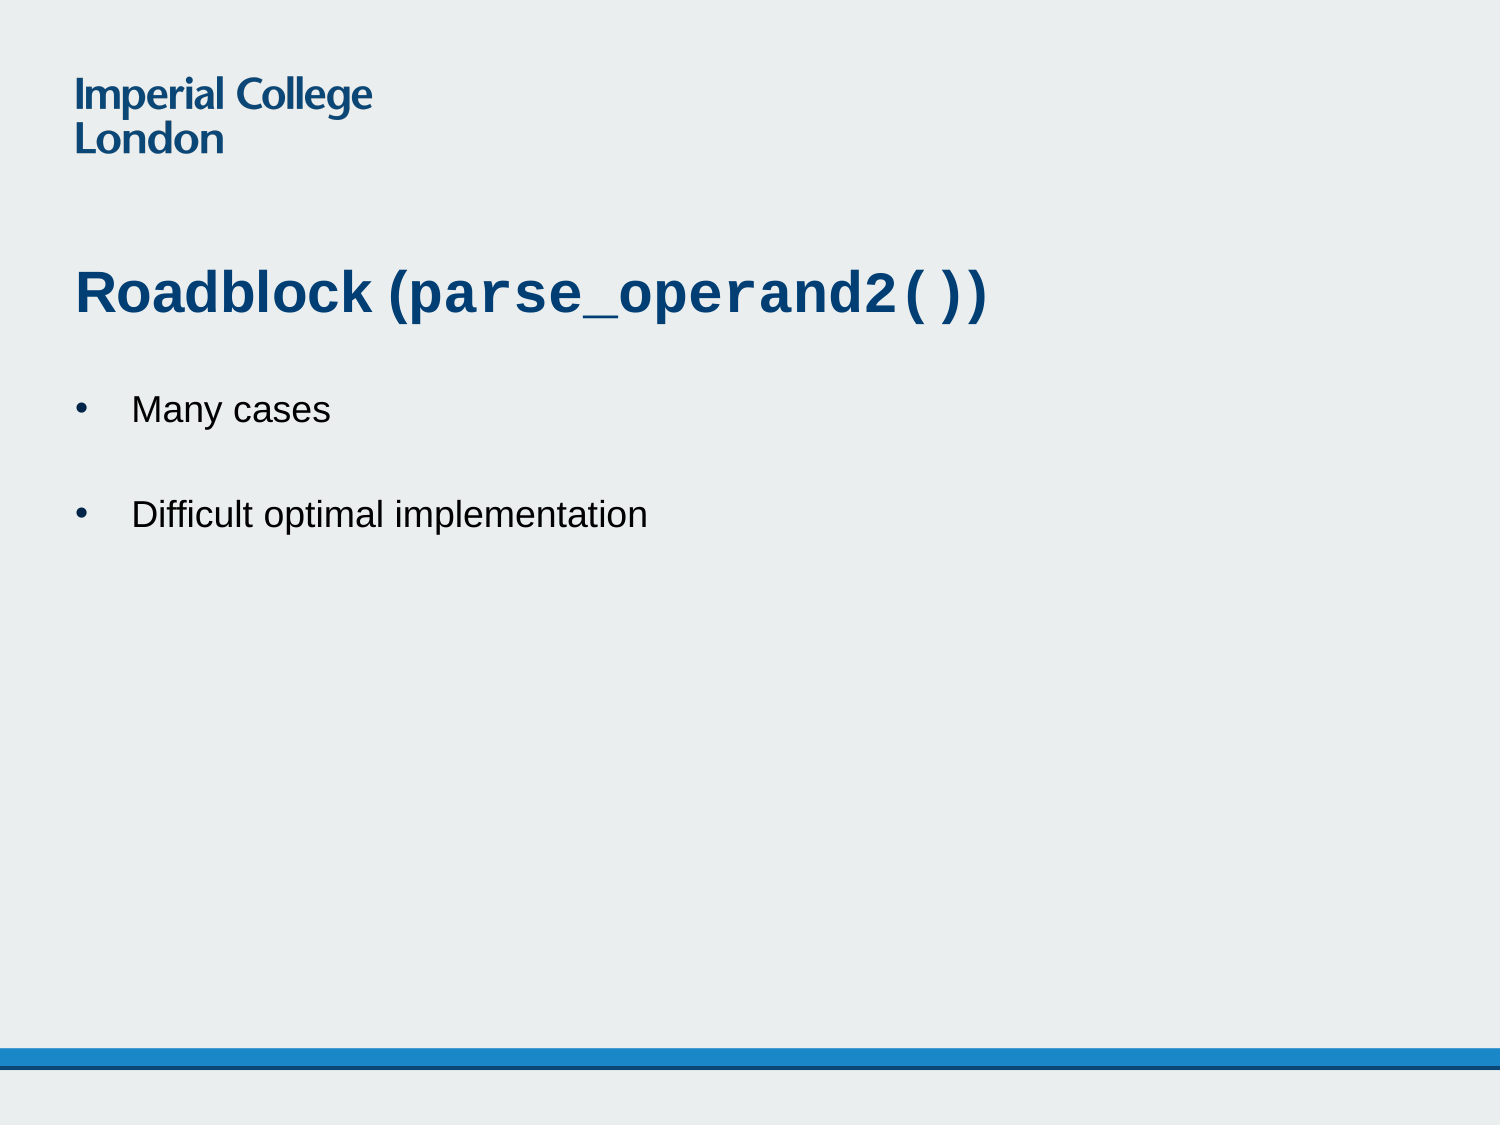

Roadblock (parse_operand2())
Many cases

Difficult optimal implementation